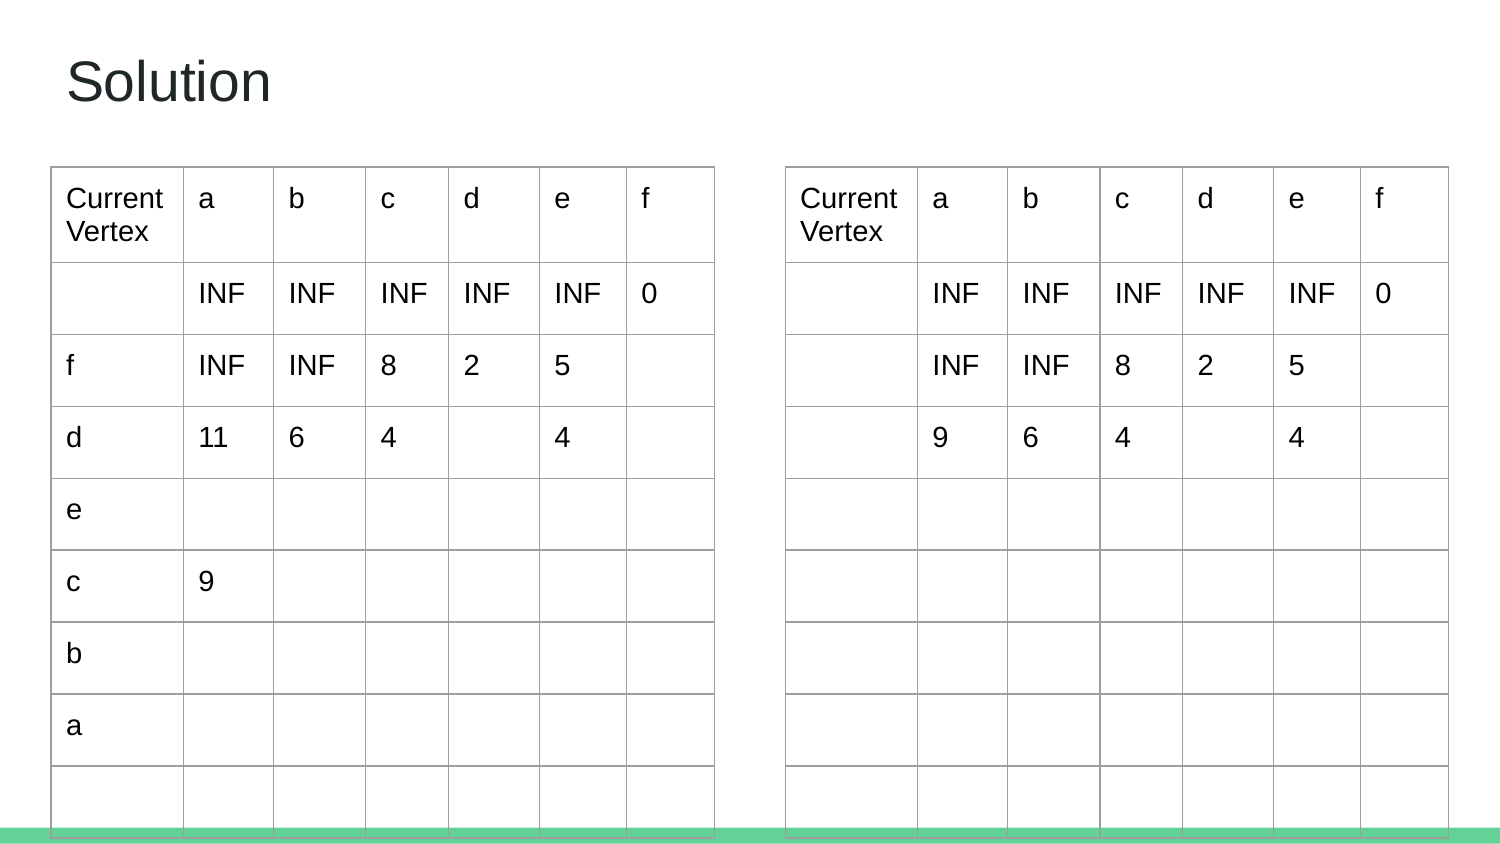

# Solution
| Current Vertex​​ | a | b | c | d | e | f |
| --- | --- | --- | --- | --- | --- | --- |
|  | INF | INF | INF | INF | INF | 0 |
| f | INF | INF | 8 | 2 | 5 |  |
| d | 11 | 6 | 4 |  | 4 |  |
| e |  |  |  |  |  |  |
| c | 9 |  |  |  |  |  |
| b |  |  |  |  |  |  |
| a |  |  |  |  |  |  |
|  |  |  |  |  |  |  |
| Current Vertex​​ | a | b | c | d | e | f |
| --- | --- | --- | --- | --- | --- | --- |
|  | INF | INF | INF | INF | INF | 0 |
|  | INF | INF | 8 | 2 | 5 |  |
|  | 9 | 6 | 4 |  | 4 |  |
|  |  |  |  |  |  |  |
|  |  |  |  |  |  |  |
|  |  |  |  |  |  |  |
|  |  |  |  |  |  |  |
|  |  |  |  |  |  |  |